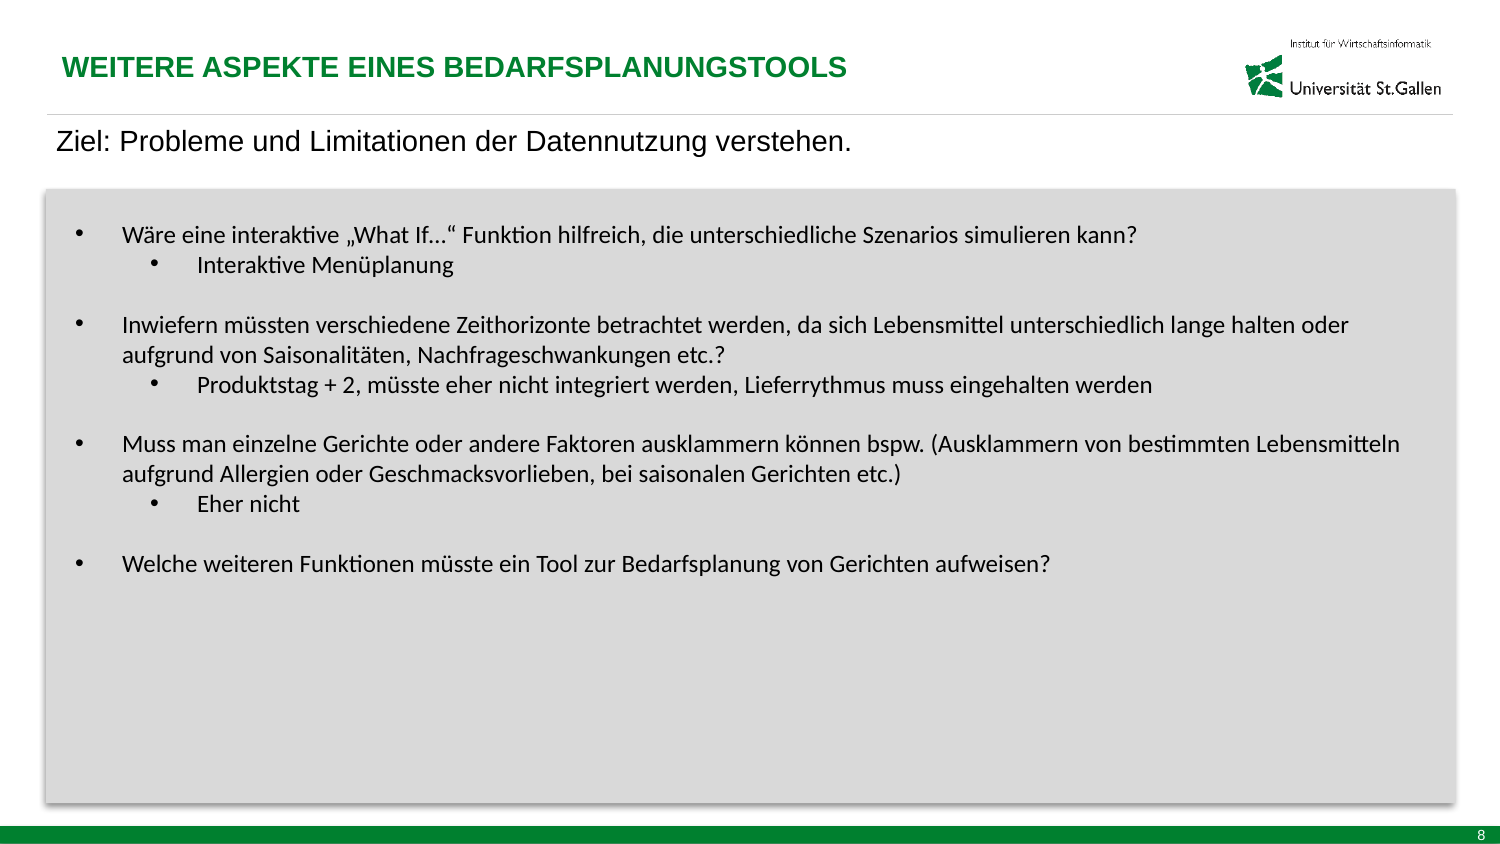

WEITERE ASPEKTE EINES BEDARFSPLANUNGSTOOLS

Ziel: Probleme und Limitationen der Datennutzung verstehen.
Wäre eine interaktive „What If…“ Funktion hilfreich, die unterschiedliche Szenarios simulieren kann?
Interaktive Menüplanung

Inwiefern müssten verschiedene Zeithorizonte betrachtet werden, da sich Lebensmittel unterschiedlich lange halten oder aufgrund von Saisonalitäten, Nachfrageschwankungen etc.?
Produktstag + 2, müsste eher nicht integriert werden, Lieferrythmus muss eingehalten werden

Muss man einzelne Gerichte oder andere Faktoren ausklammern können bspw. (Ausklammern von bestimmten Lebensmitteln aufgrund Allergien oder Geschmacksvorlieben, bei saisonalen Gerichten etc.)
Eher nicht

Welche weiteren Funktionen müsste ein Tool zur Bedarfsplanung von Gerichten aufweisen?